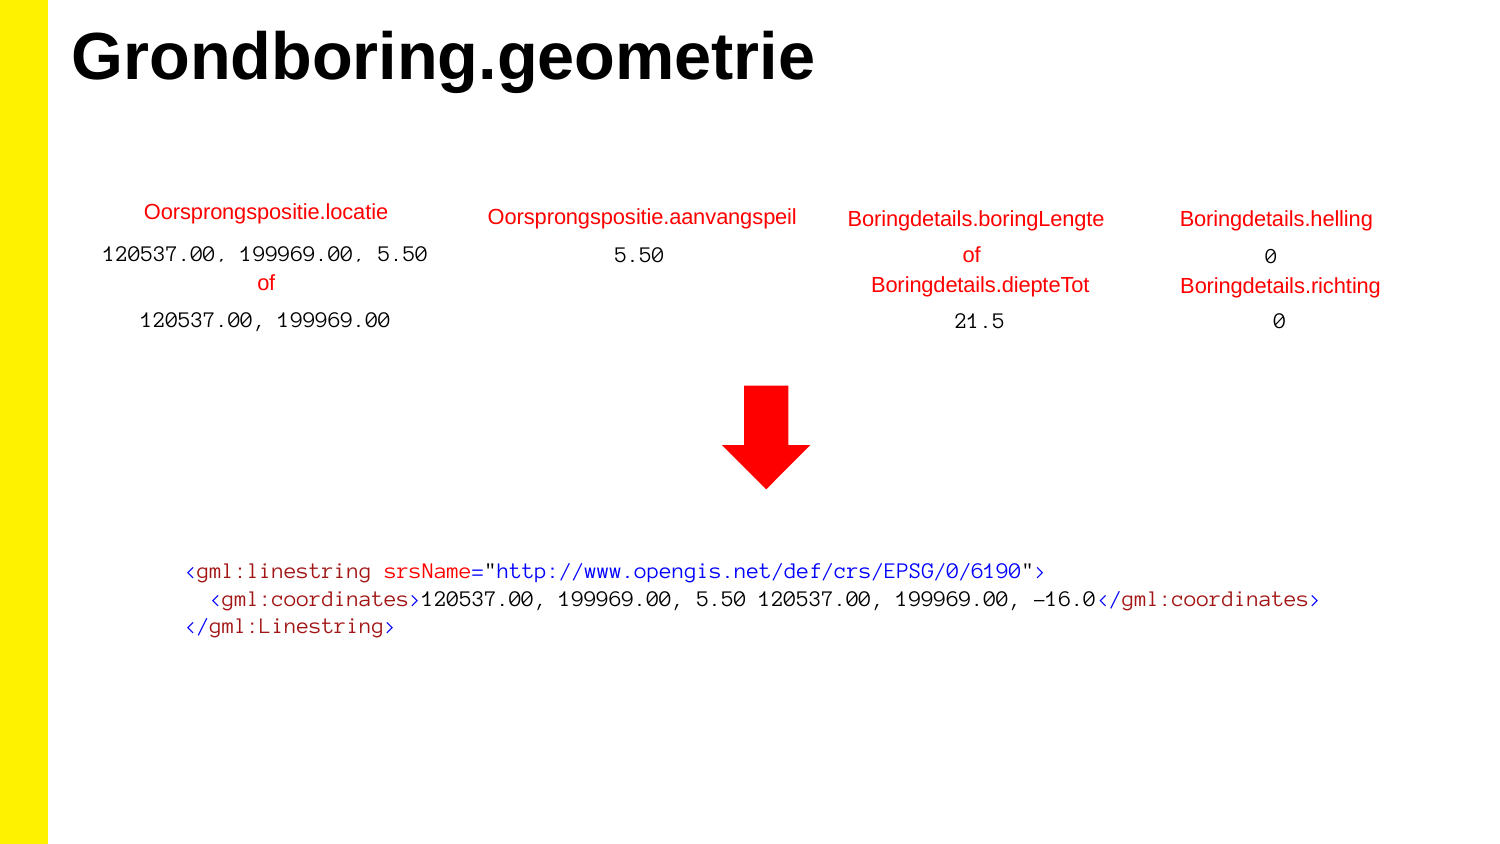

Grondboring.geometrie
Oorsprongspositie.locatie
120537.00, 199969.00, 5.50
of
120537.00, 199969.00
Oorsprongspositie.aanvangspeil
5.50
Boringdetails.boringLengte
of
Boringdetails.diepteTot
21.5
Boringdetails.helling
0

Boringdetails.richting
0

<gml:linestring srsName="http://www.opengis.net/def/crs/EPSG/0/6190">
  <gml:coordinates>120537.00, 199969.00, 5.50 120537.00, 199969.00, -16.0</gml:coordinates>
</gml:Linestring>